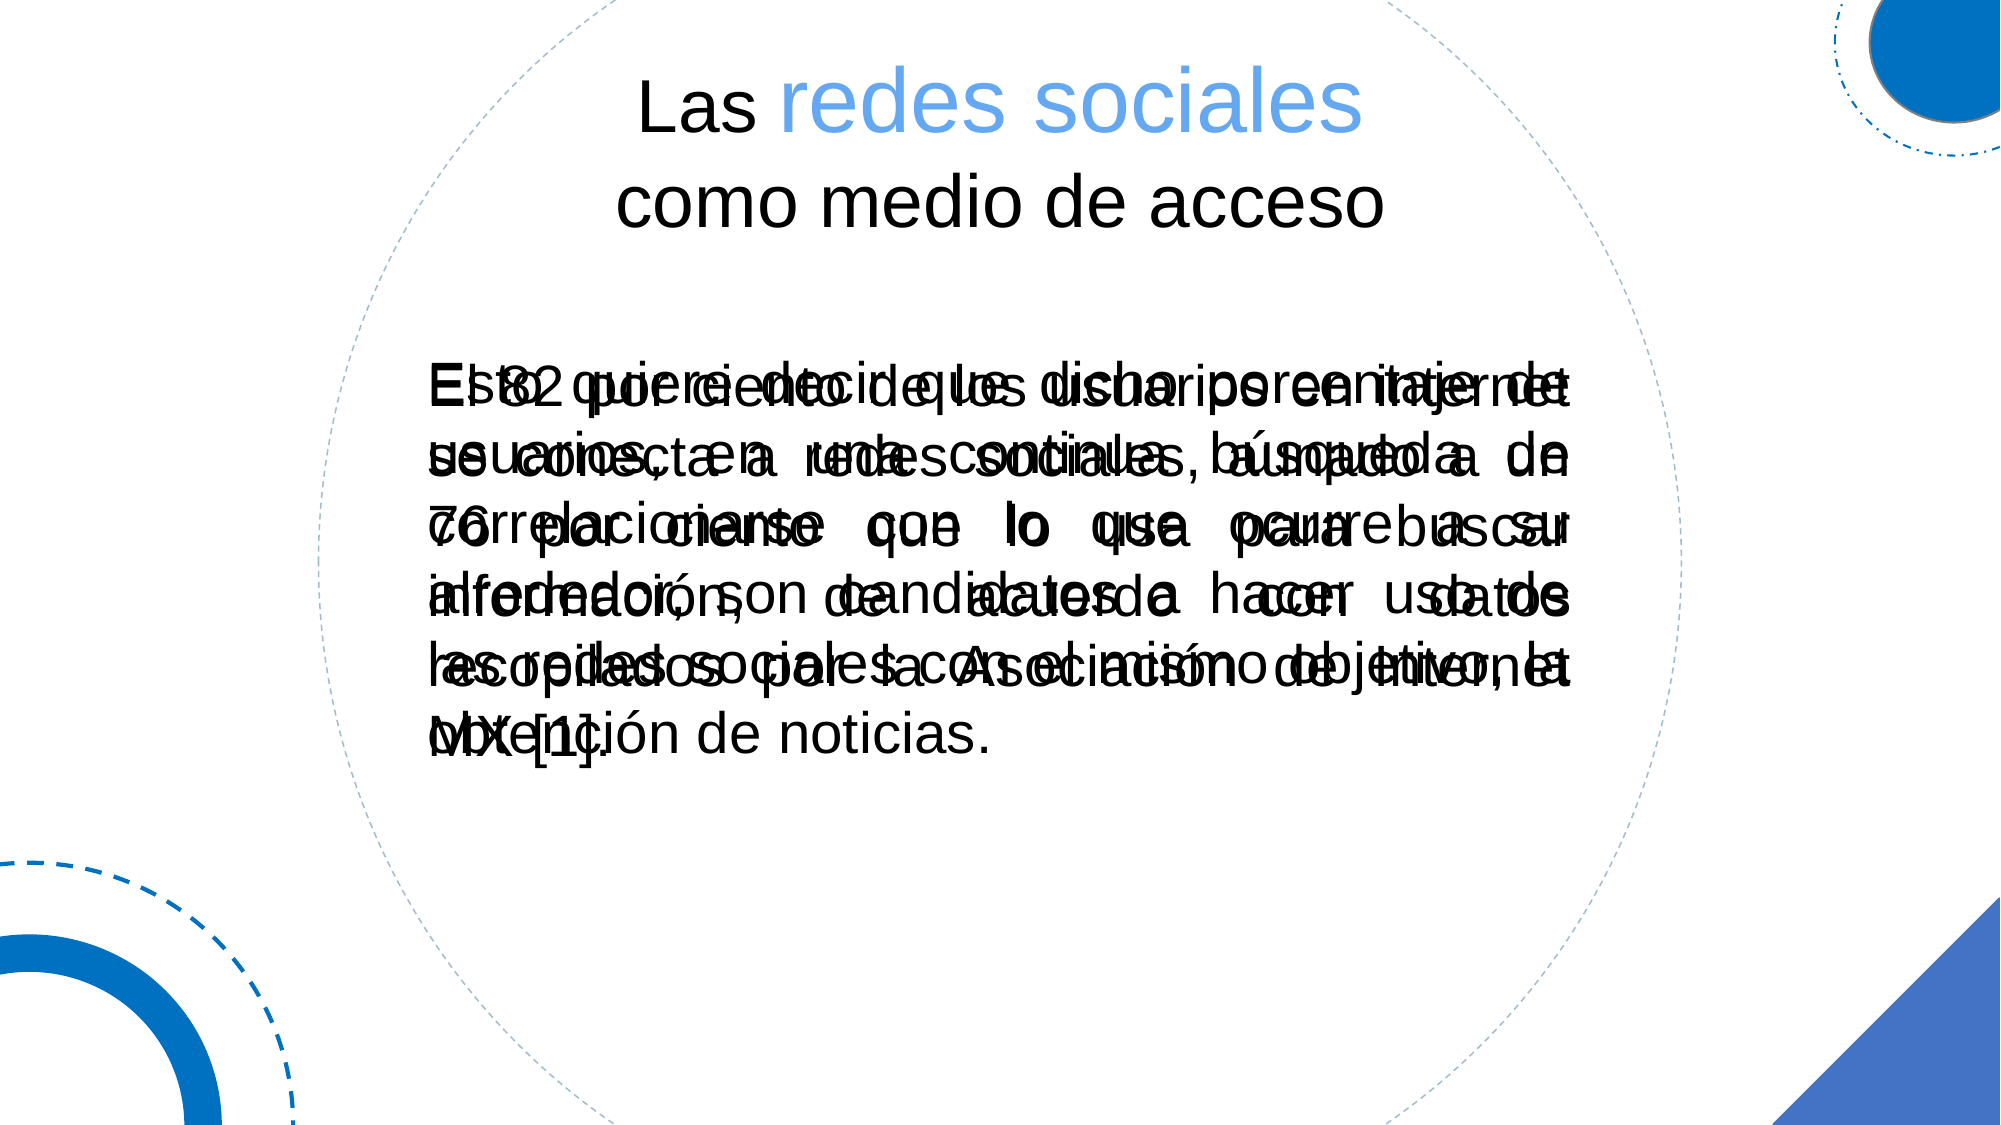

Las redes sociales como medio de acceso
Esto quiere decir que dicho porcentaje de usuarios, en una continua búsqueda de correlacionarse con lo que ocurre a su alrededor, son candidatos a hacer uso de las redes sociales con el mismo objetivo, la obtención de noticias.
El 82 por ciento de los usuarios en internet se conecta a redes sociales, aunado a un 76 por ciento que lo usa para buscar información, de acuerdo con datos recopilados por la Asociación de Internet MX [1].